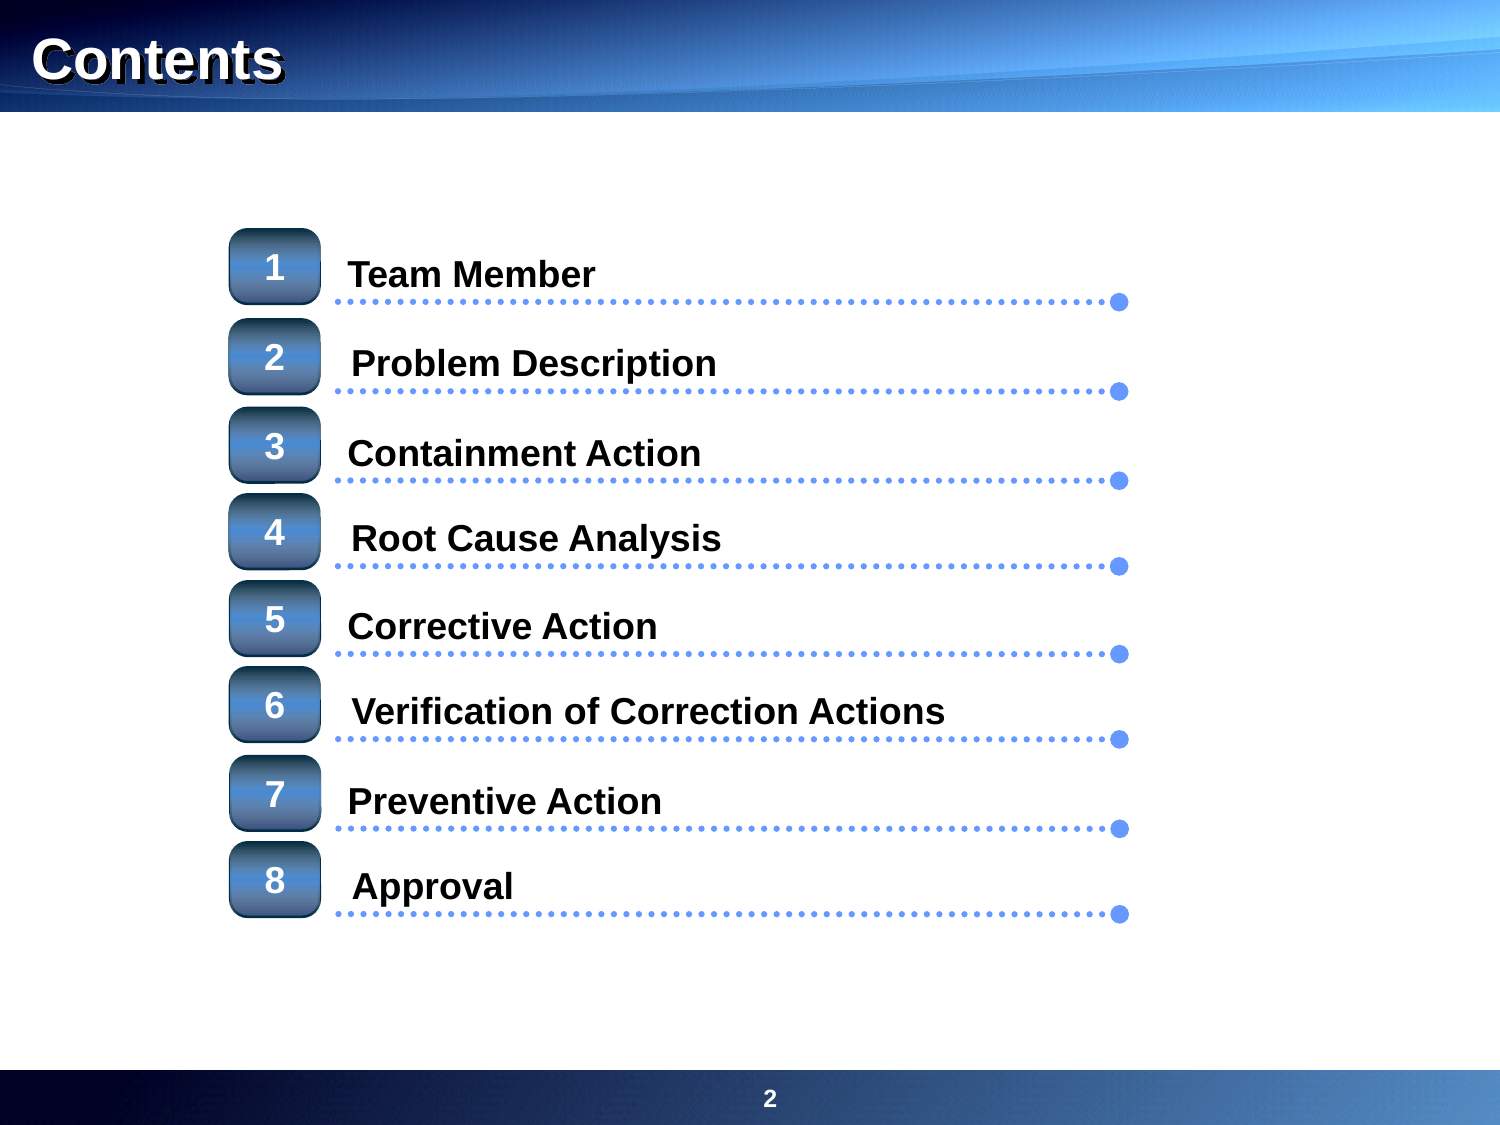

Contents
1

Team Member

2

Problem Description

3

Containment Action

4

Root Cause Analysis

5

Corrective Action

6

Verification of Correction Actions

7

Preventive Action

8

Approval